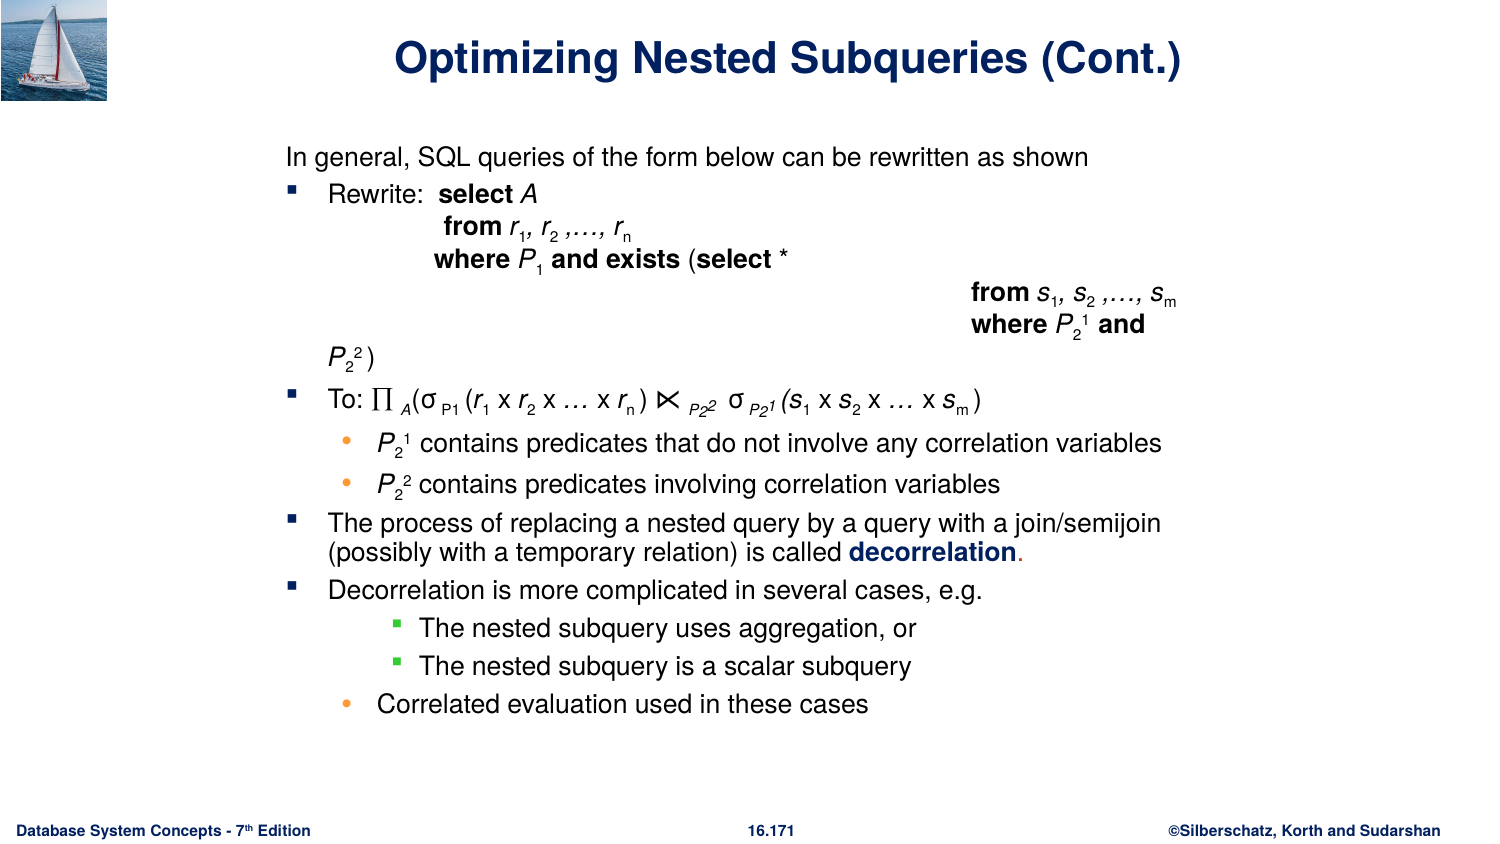

# Optimizing Nested Subqueries (Cont.)
In general, SQL queries of the form below can be rewritten as shown
Rewrite:  select A
                from r1, r2 ,…, rn
                         where P1 and exists (select *
		          		      from s1, s2 ,…, sm
				      where P21  and P22 )
To: ∏ A(σ P1 (r1 x r2 x … x rn ) ⋉ P22  σ P21 (s1 x s2 x … x sm )
P21  contains predicates that do not involve any correlation variables
P22 contains predicates involving correlation variables
The process of replacing a nested query by a query with a join/semijoin (possibly with a temporary relation) is called decorrelation.
Decorrelation is more complicated in several cases, e.g.
The nested subquery uses aggregation, or
The nested subquery is a scalar subquery
Correlated evaluation used in these cases